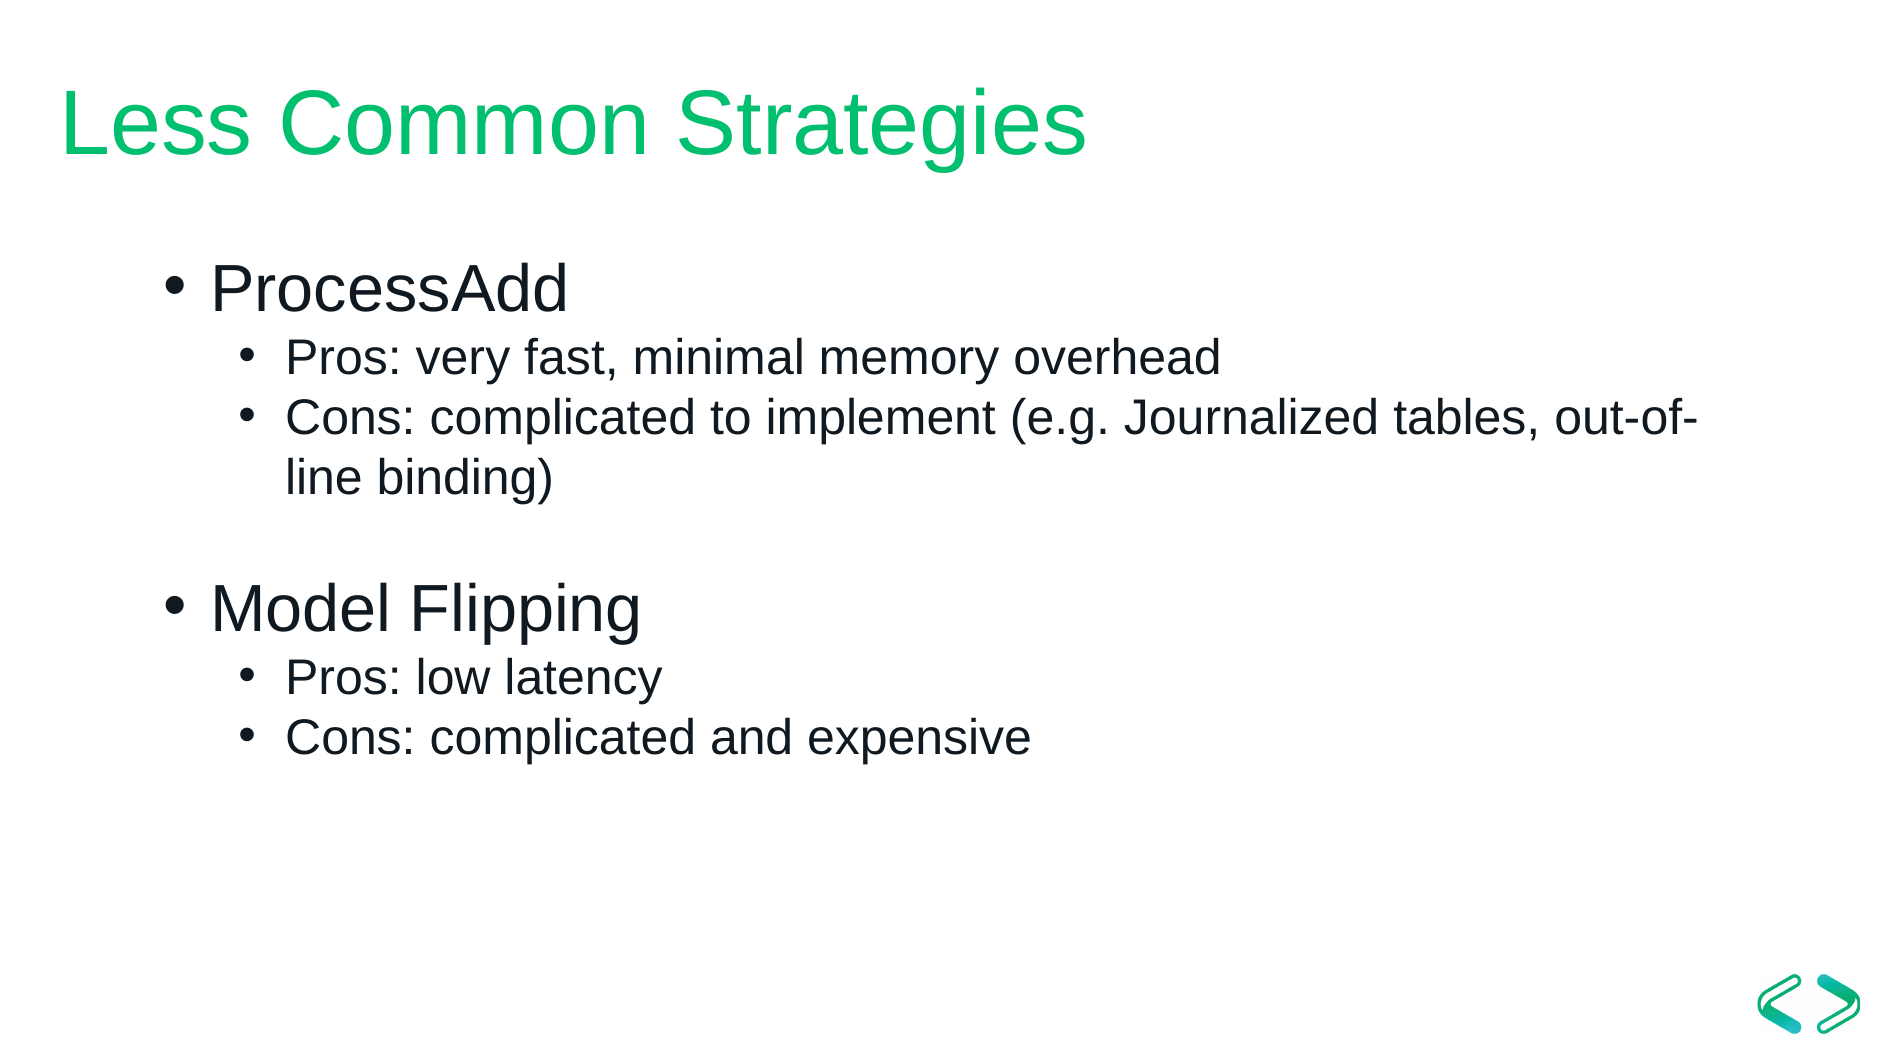

# Less Common Strategies
ProcessAdd
Pros: very fast, minimal memory overhead
Cons: complicated to implement (e.g. Journalized tables, out-of-line binding)
Model Flipping
Pros: low latency
Cons: complicated and expensive